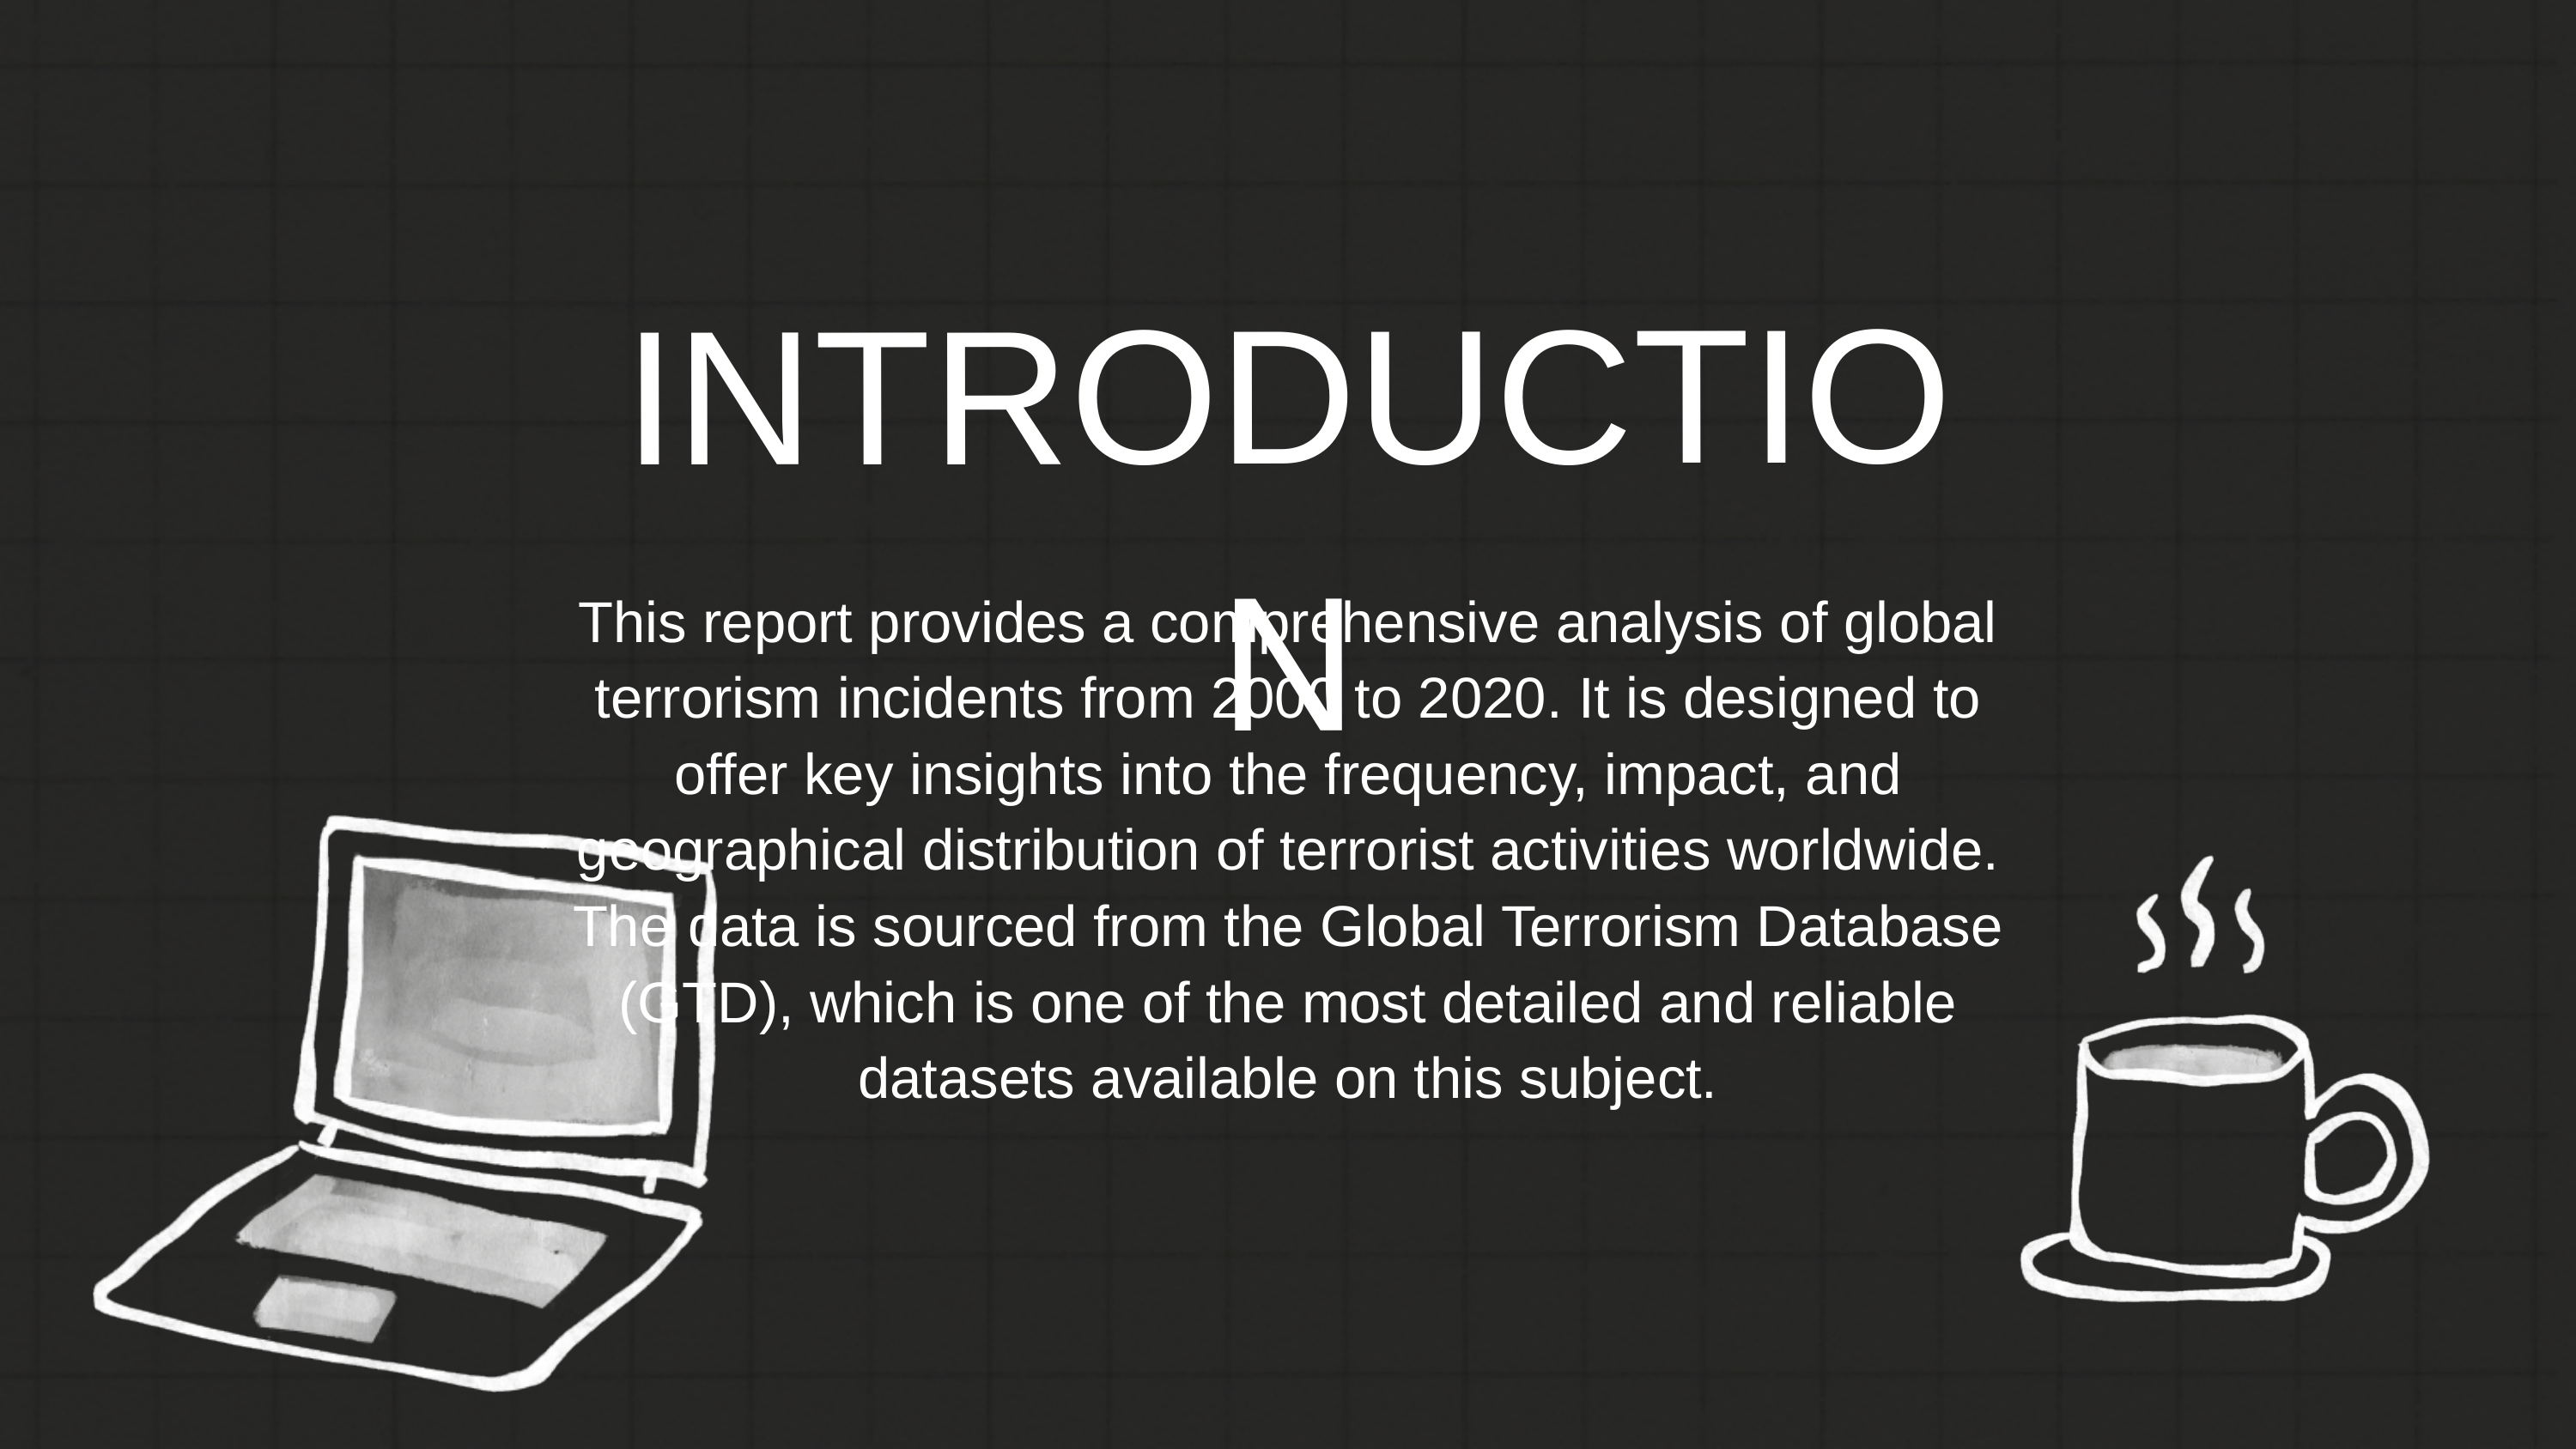

INTRODUCTION
This report provides a comprehensive analysis of global terrorism incidents from 2000 to 2020. It is designed to offer key insights into the frequency, impact, and geographical distribution of terrorist activities worldwide. The data is sourced from the Global Terrorism Database (GTD), which is one of the most detailed and reliable datasets available on this subject.